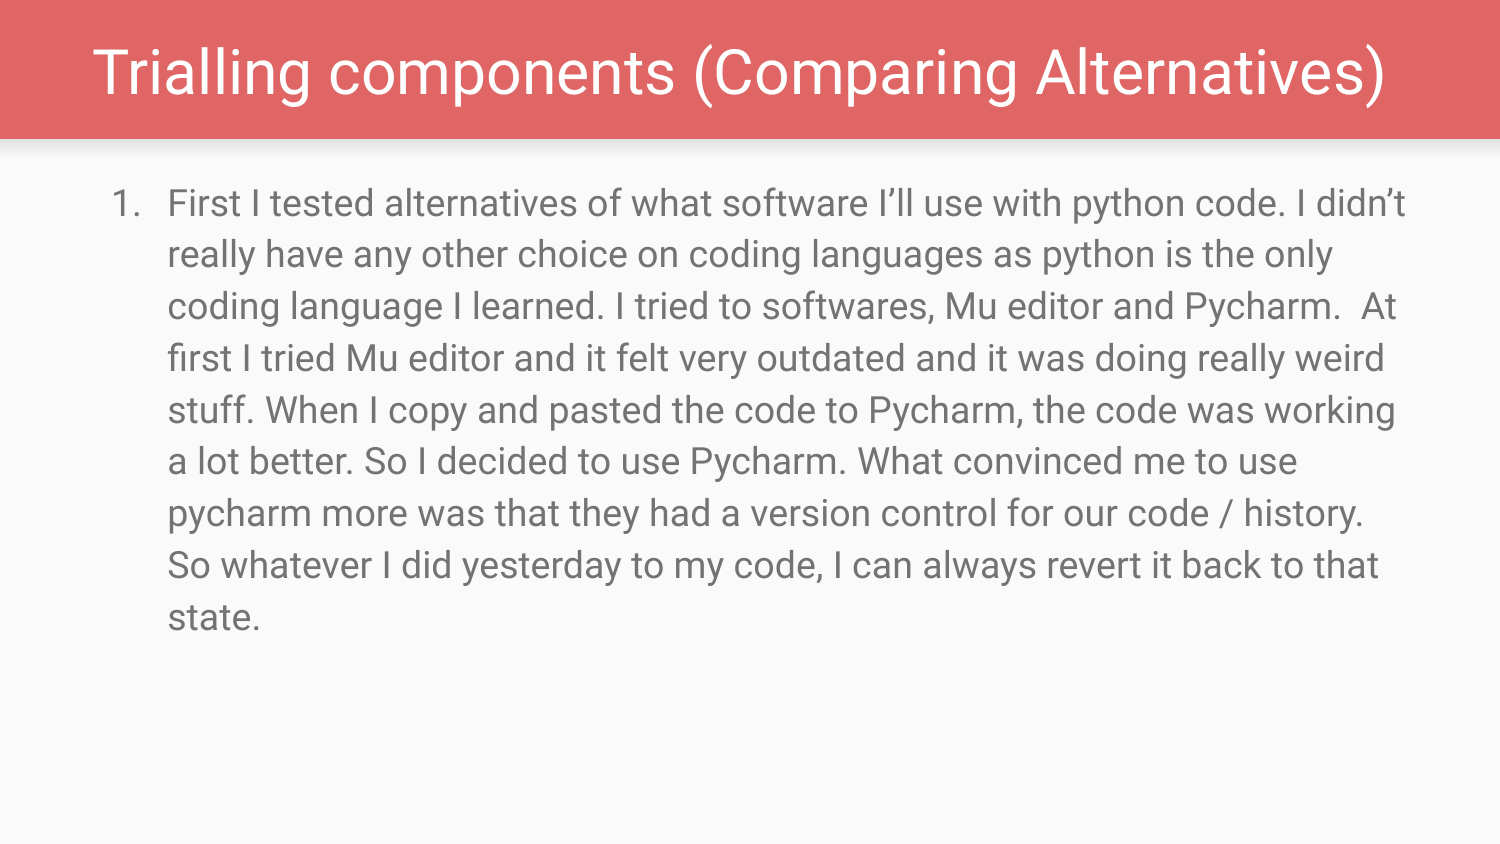

# Trialling components (Comparing Alternatives)
First I tested alternatives of what software I’ll use with python code. I didn’t really have any other choice on coding languages as python is the only coding language I learned. I tried to softwares, Mu editor and Pycharm.  At first I tried Mu editor and it felt very outdated and it was doing really weird stuff. When I copy and pasted the code to Pycharm, the code was working a lot better. So I decided to use Pycharm. What convinced me to use pycharm more was that they had a version control for our code / history. So whatever I did yesterday to my code, I can always revert it back to that state.